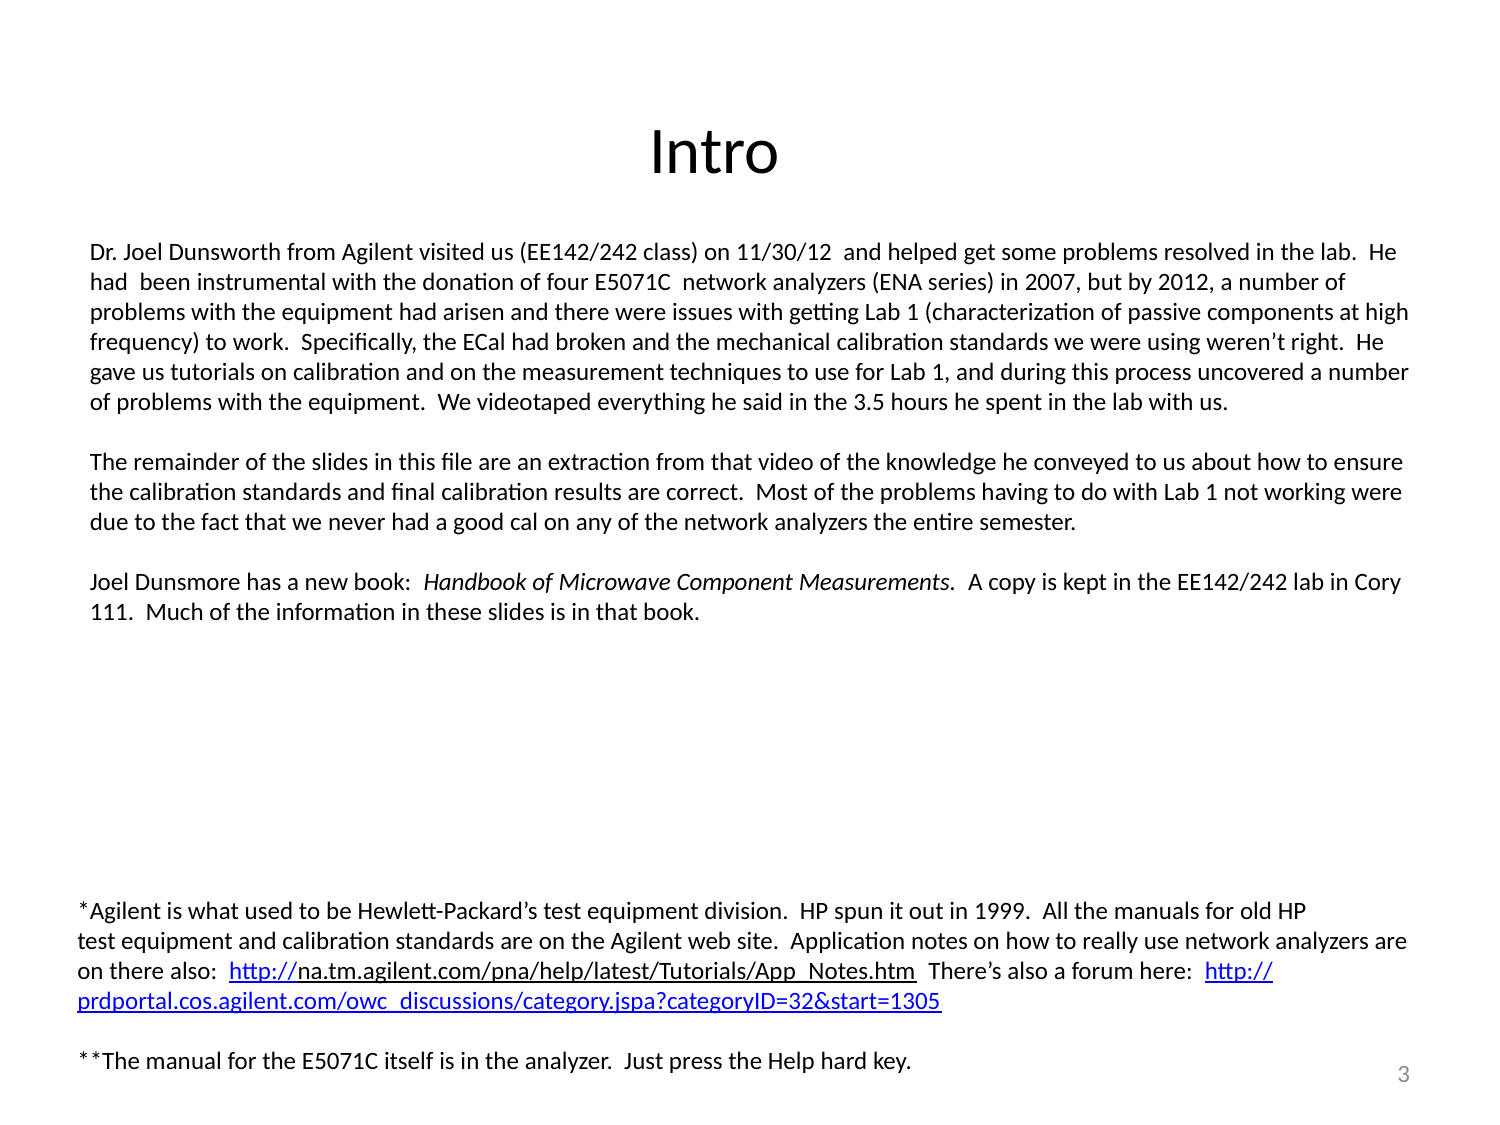

Intro
Dr. Joel Dunsworth from Agilent visited us (EE142/242 class) on 11/30/12  and helped get some problems resolved in the lab.  He had  been instrumental with the donation of four E5071C  network analyzers (ENA series) in 2007, but by 2012, a number of problems with the equipment had arisen and there were issues with getting Lab 1 (characterization of passive components at high frequency) to work.  Specifically, the ECal had broken and the mechanical calibration standards we were using weren’t right.  He gave us tutorials on calibration and on the measurement techniques to use for Lab 1, and during this process uncovered a number of problems with the equipment.  We videotaped everything he said in the 3.5 hours he spent in the lab with us.

The remainder of the slides in this file are an extraction from that video of the knowledge he conveyed to us about how to ensure the calibration standards and final calibration results are correct.  Most of the problems having to do with Lab 1 not working were due to the fact that we never had a good cal on any of the network analyzers the entire semester.

Joel Dunsmore has a new book:  Handbook of Microwave Component Measurements.  A copy is kept in the EE142/242 lab in Cory 111.  Much of the information in these slides is in that book.
*Agilent is what used to be Hewlett-Packard’s test equipment division.  HP spun it out in 1999.  All the manuals for old HP
test equipment and calibration standards are on the Agilent web site.  Application notes on how to really use network analyzers are on there also:  http://na.tm.agilent.com/pna/help/latest/Tutorials/App_Notes.htm  There’s also a forum here:  http://prdportal.cos.agilent.com/owc_discussions/category.jspa?categoryID=32&start=1305

**The manual for the E5071C itself is in the analyzer.  Just press the Help hard key.
3